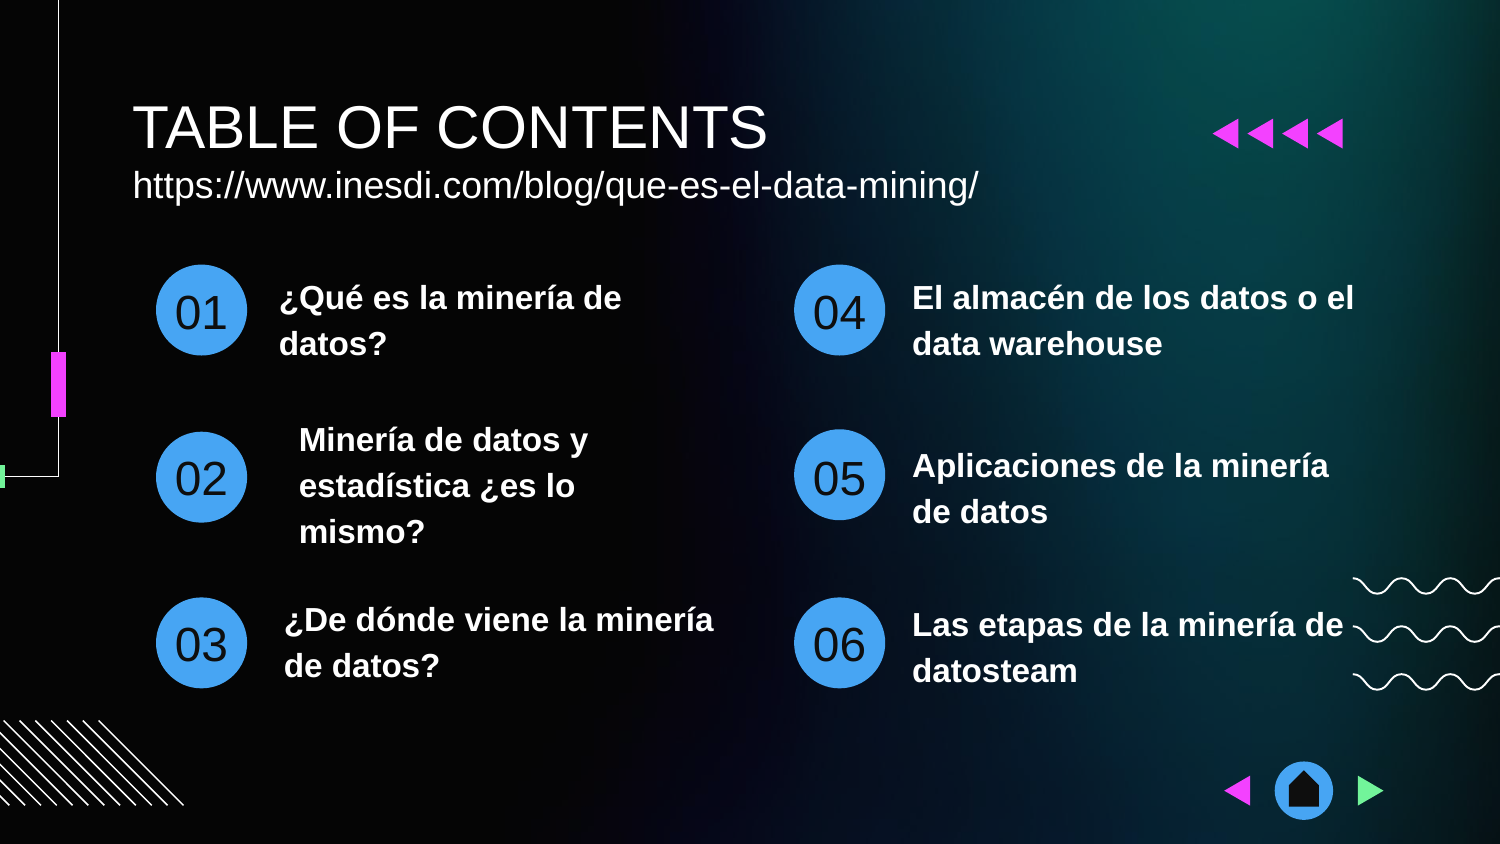

TABLE OF CONTENTS
https://www.inesdi.com/blog/que-es-el-data-mining/

# 01
04

¿Qué es la minería de datos?
El almacén de los datos o el data warehouse
Minería de datos y estadística ¿es lo mismo?
02
05

Aplicaciones de la minería de datos
03
06
¿De dónde viene la minería de datos?
Las etapas de la minería de datosteam